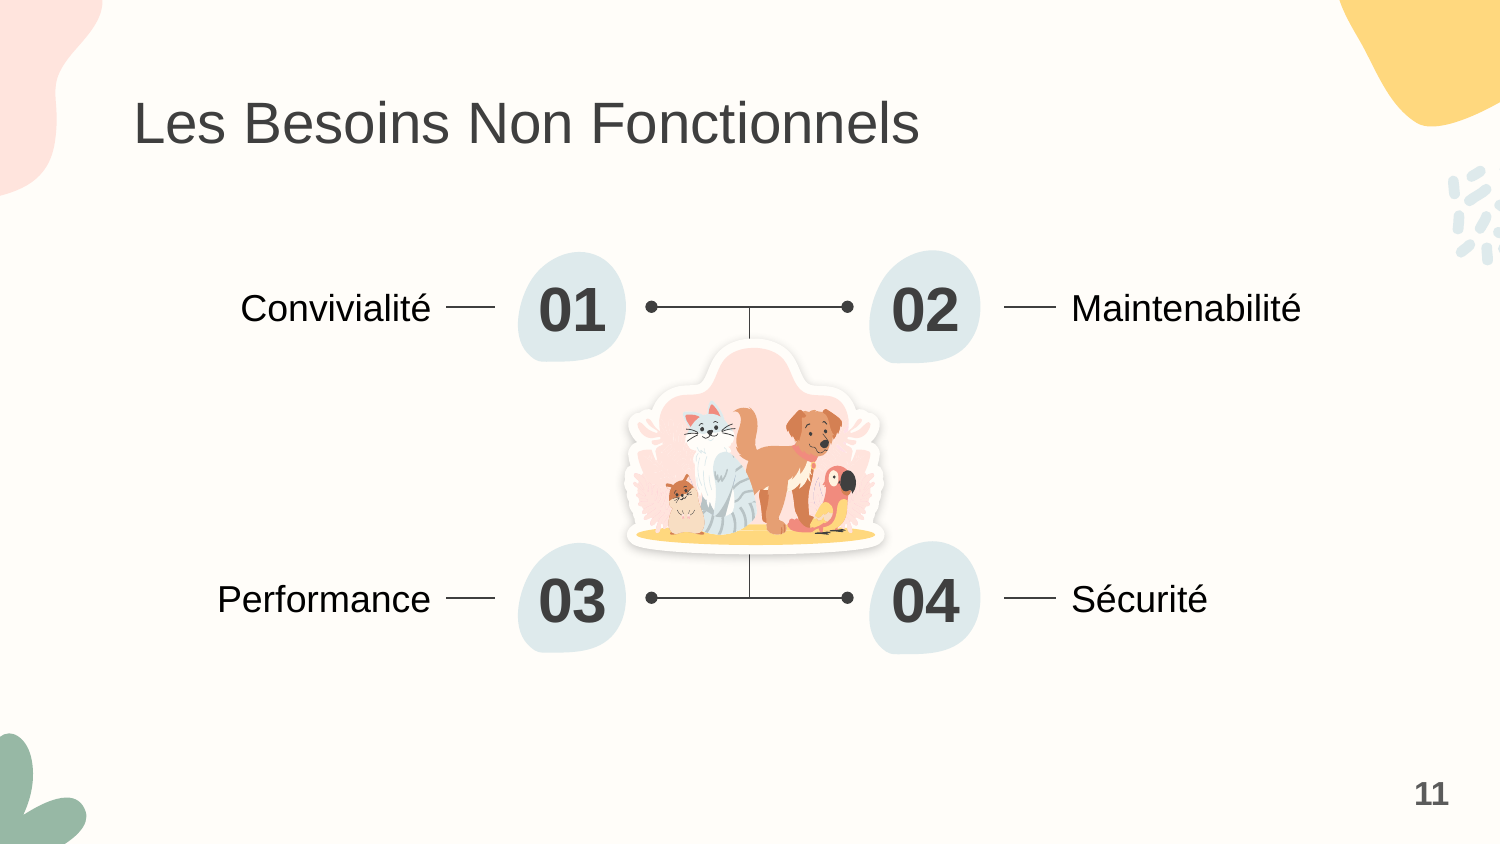

# Les Besoins Non Fonctionnels

Convivialité
Maintenabilité
01
02

Performance
Sécurité
03
04
    11